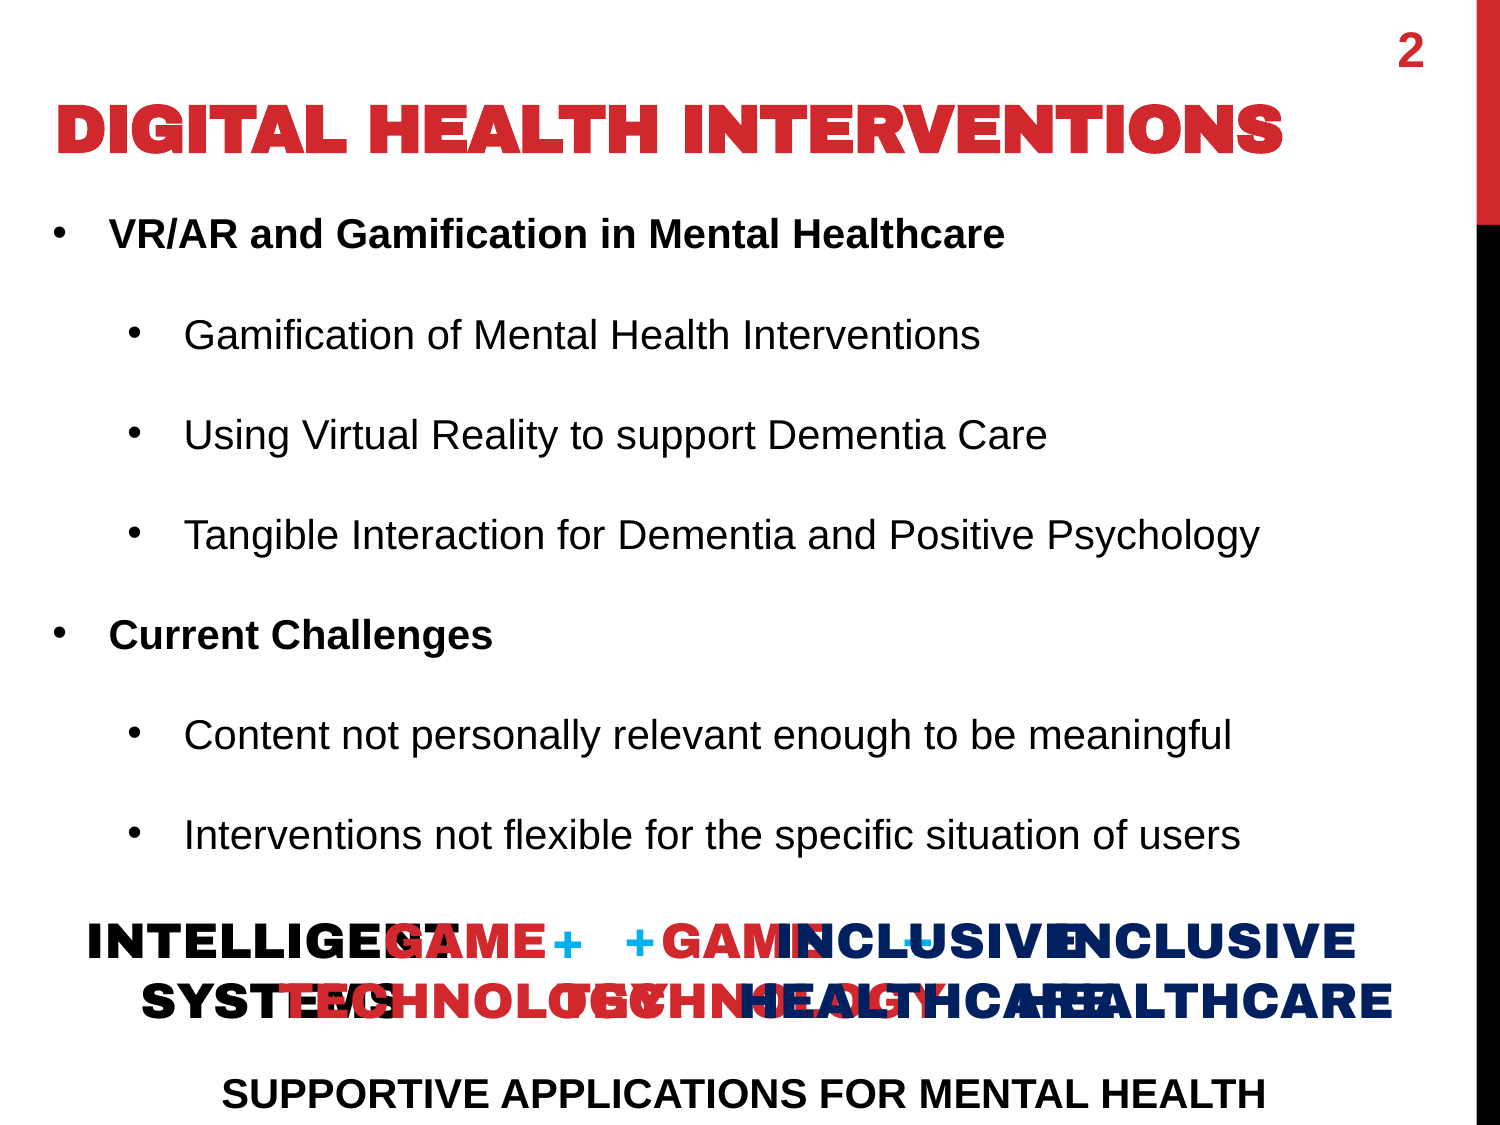

2
# DIGITAL Health INTERVENTIONS

VR/AR and Gamification in Mental Healthcare

Gamification of Mental Health Interventions

Using Virtual Reality to support Dementia Care

Tangible Interaction for Dementia and Positive Psychology

Current Challenges

Content not personally relevant enough to be meaningful

Interventions not flexible for the specific situation of users
+
INCLUSIVE
HEALTHCARE
GAME
 TECHNOLOGY
INTELLIGENT
SYSTEMS
+
+
INCLUSIVE
HEALTHCARE
GAME
 TECHNOLOGY
SUPPORTIVE APPLICATIONS FOR MENTAL HEALTH